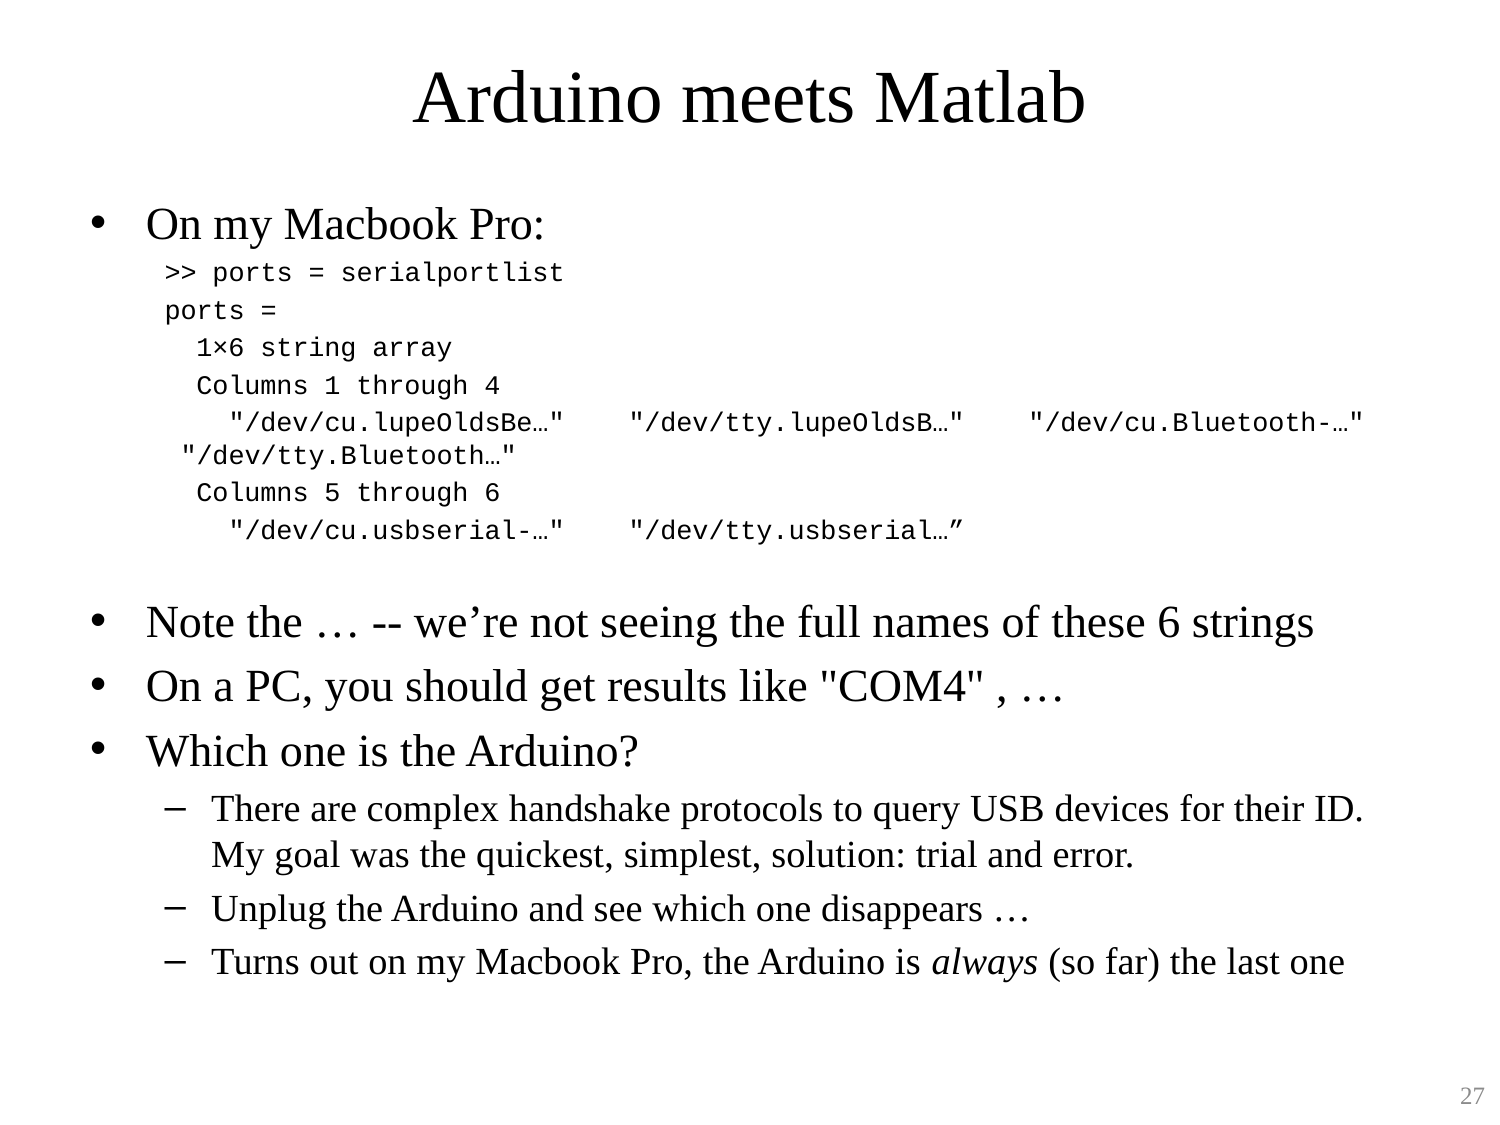

# Arduino meets Matlab
On my Macbook Pro:
>> ports = serialportlist
ports =
  1×6 string array
  Columns 1 through 4
    "/dev/cu.lupeOldsBe…"    "/dev/tty.lupeOldsB…"    "/dev/cu.Bluetooth-…"    "/dev/tty.Bluetooth…"
  Columns 5 through 6
    "/dev/cu.usbserial-…"    "/dev/tty.usbserial…”

Note the … -- we’re not seeing the full names of these 6 strings
On a PC, you should get results like "COM4" , …
Which one is the Arduino?
There are complex handshake protocols to query USB devices for their ID. My goal was the quickest, simplest, solution: trial and error.
Unplug the Arduino and see which one disappears …
Turns out on my Macbook Pro, the Arduino is always (so far) the last one

27